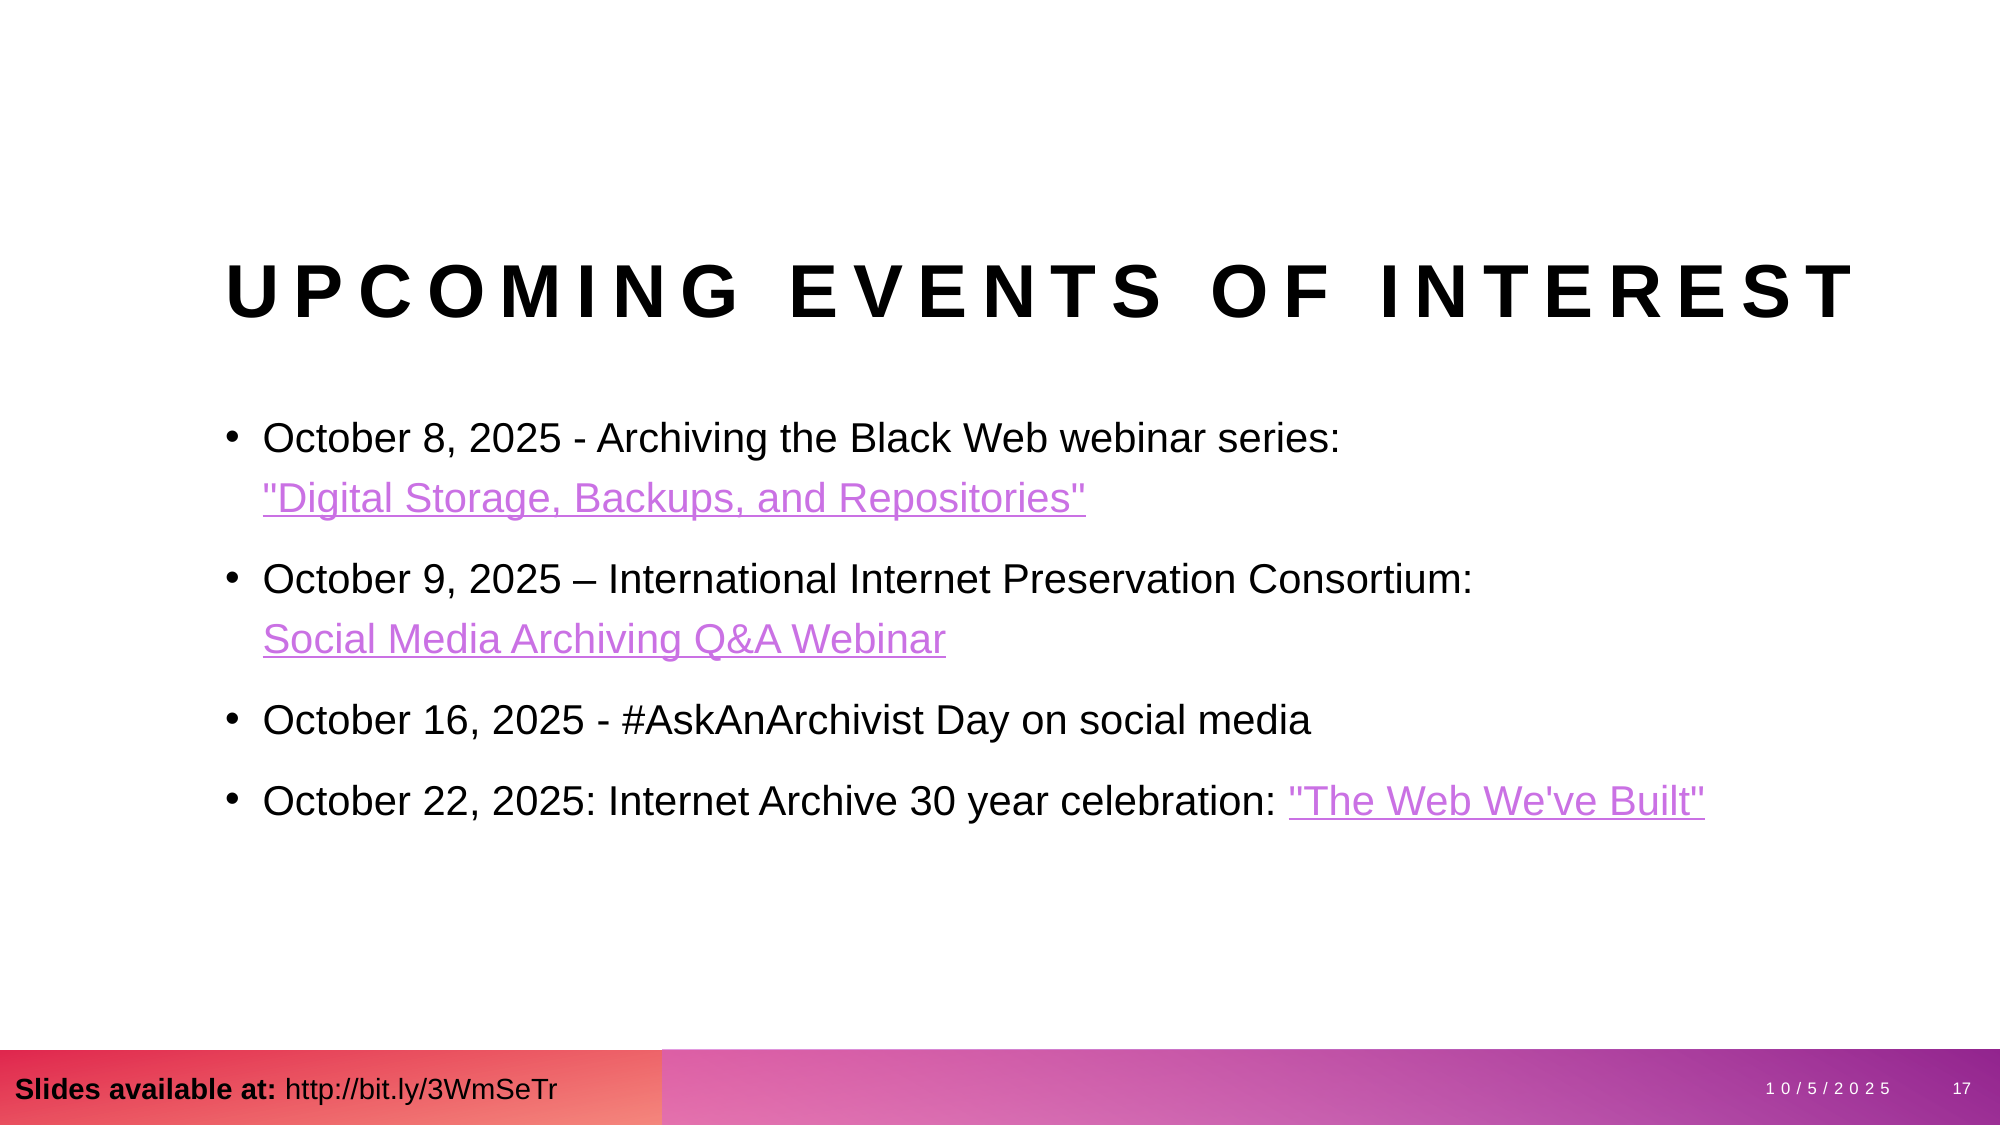

# Upcoming events of interest
October 8, 2025 - Archiving the Black Web webinar series: "Digital Storage, Backups, and Repositories"
October 9, 2025 – International Internet Preservation Consortium: Social Media Archiving Q&A Webinar
October 16, 2025 - #AskAnArchivist Day on social media
October 22, 2025: Internet Archive 30 year celebration: "The Web We've Built"
Slides available at: http://bit.ly/3WmSeTr
17
10/5/2025